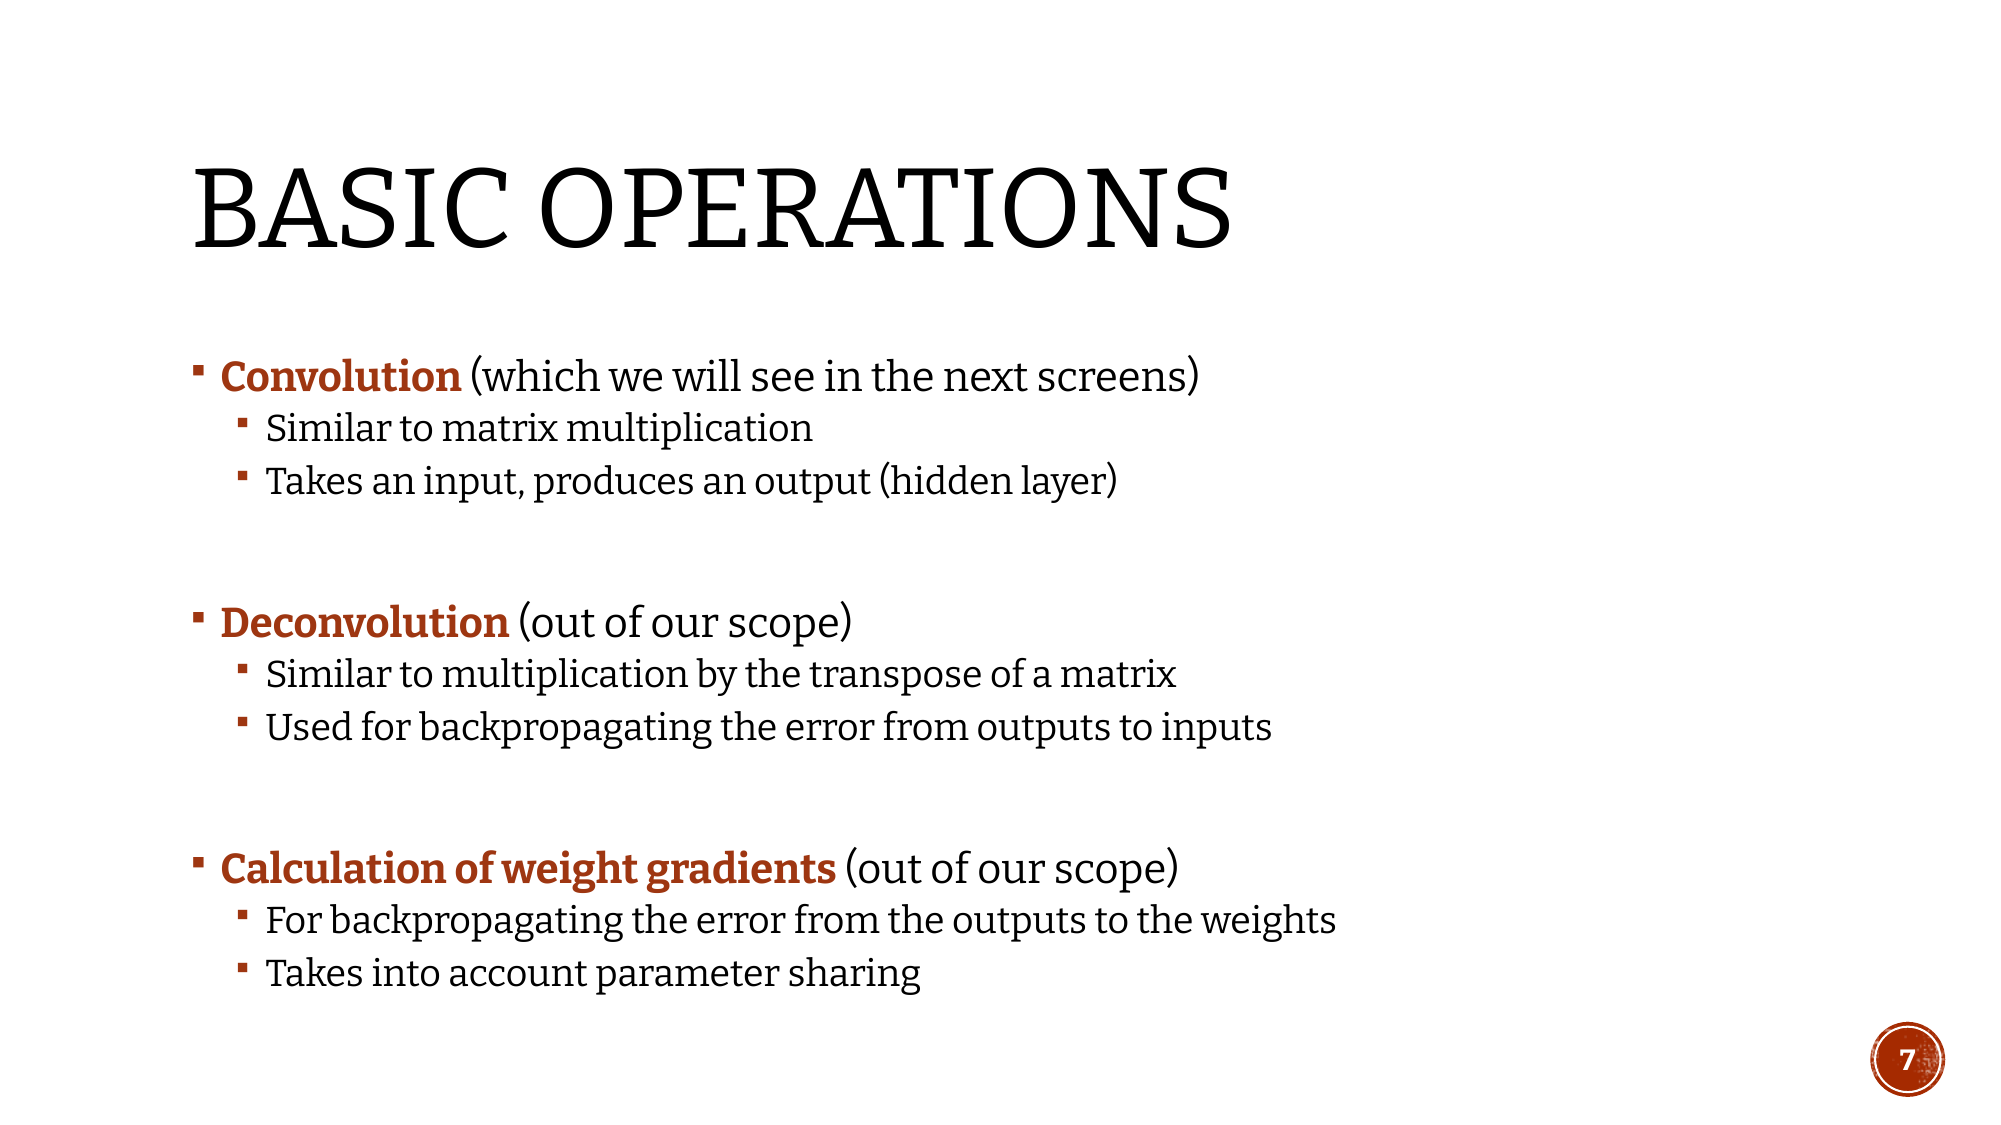

# Basic operations
Convolution (which we will see in the next screens)
Similar to matrix multiplication
Takes an input, produces an output (hidden layer)

Deconvolution (out of our scope)
Similar to multiplication by the transpose of a matrix
Used for backpropagating the error from outputs to inputs

Calculation of weight gradients (out of our scope)
For backpropagating the error from the outputs to the weights
Takes into account parameter sharing

7